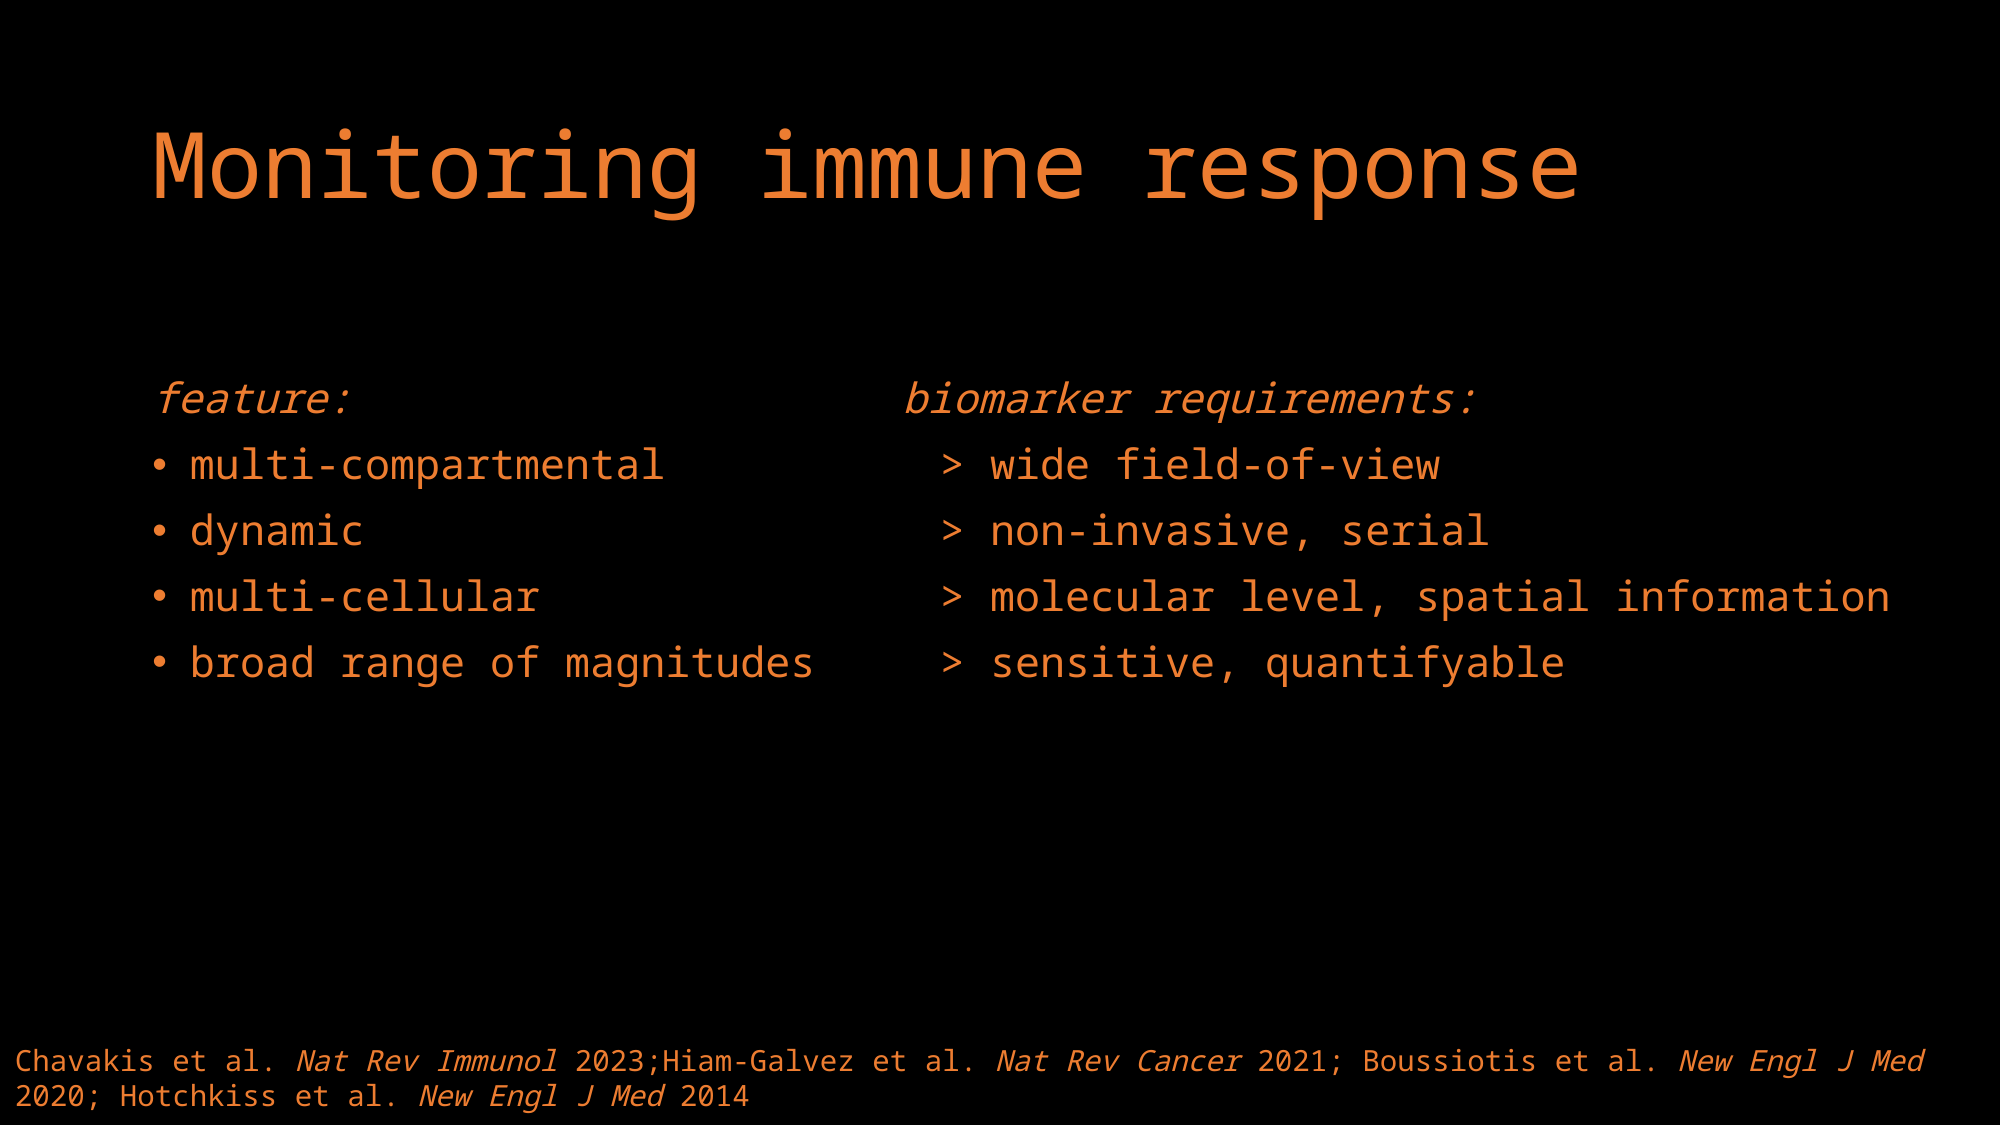

# Monitoring immune response

feature:				biomarker requirements:
multi-compartmental		> wide field-of-view
dynamic				> non-invasive, serial
multi-cellular			> molecular level, spatial information
broad range of magnitudes	> sensitive, quantifyable
Chavakis et al. Nat Rev Immunol 2023;Hiam-Galvez et al. Nat Rev Cancer 2021; Boussiotis et al. New Engl J Med 2020; Hotchkiss et al. New Engl J Med 2014